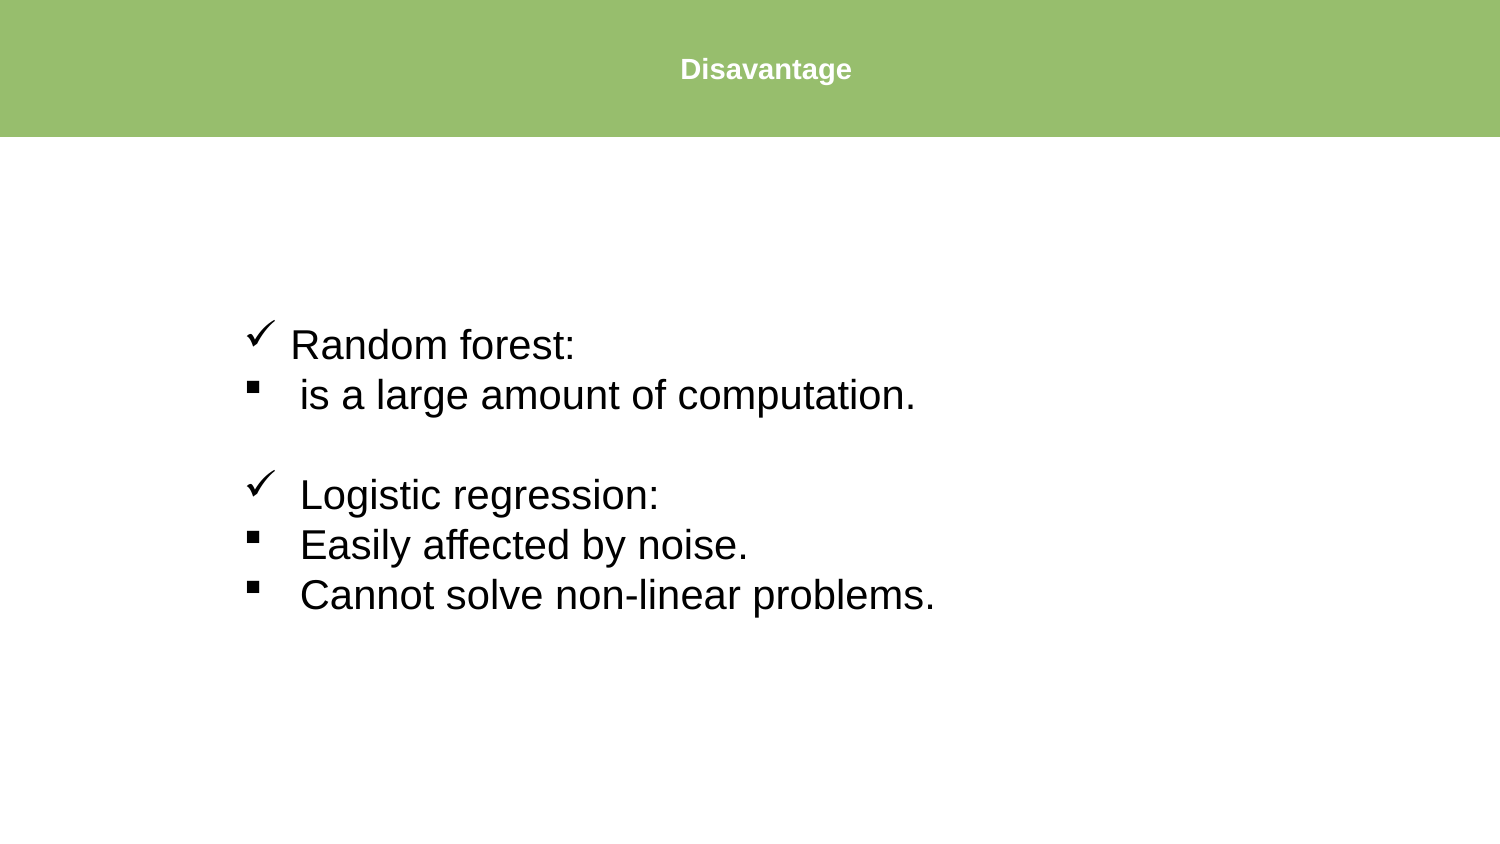

Disavantage
# TỔNG KẾT

1
2
3
Mục đích của môn học
Kỹ năng đạt được
Kinh nghiệm rút ra
Random forest:
is a large amount of computation.

Logistic regression:
Easily affected by noise.
Cannot solve non-linear problems.